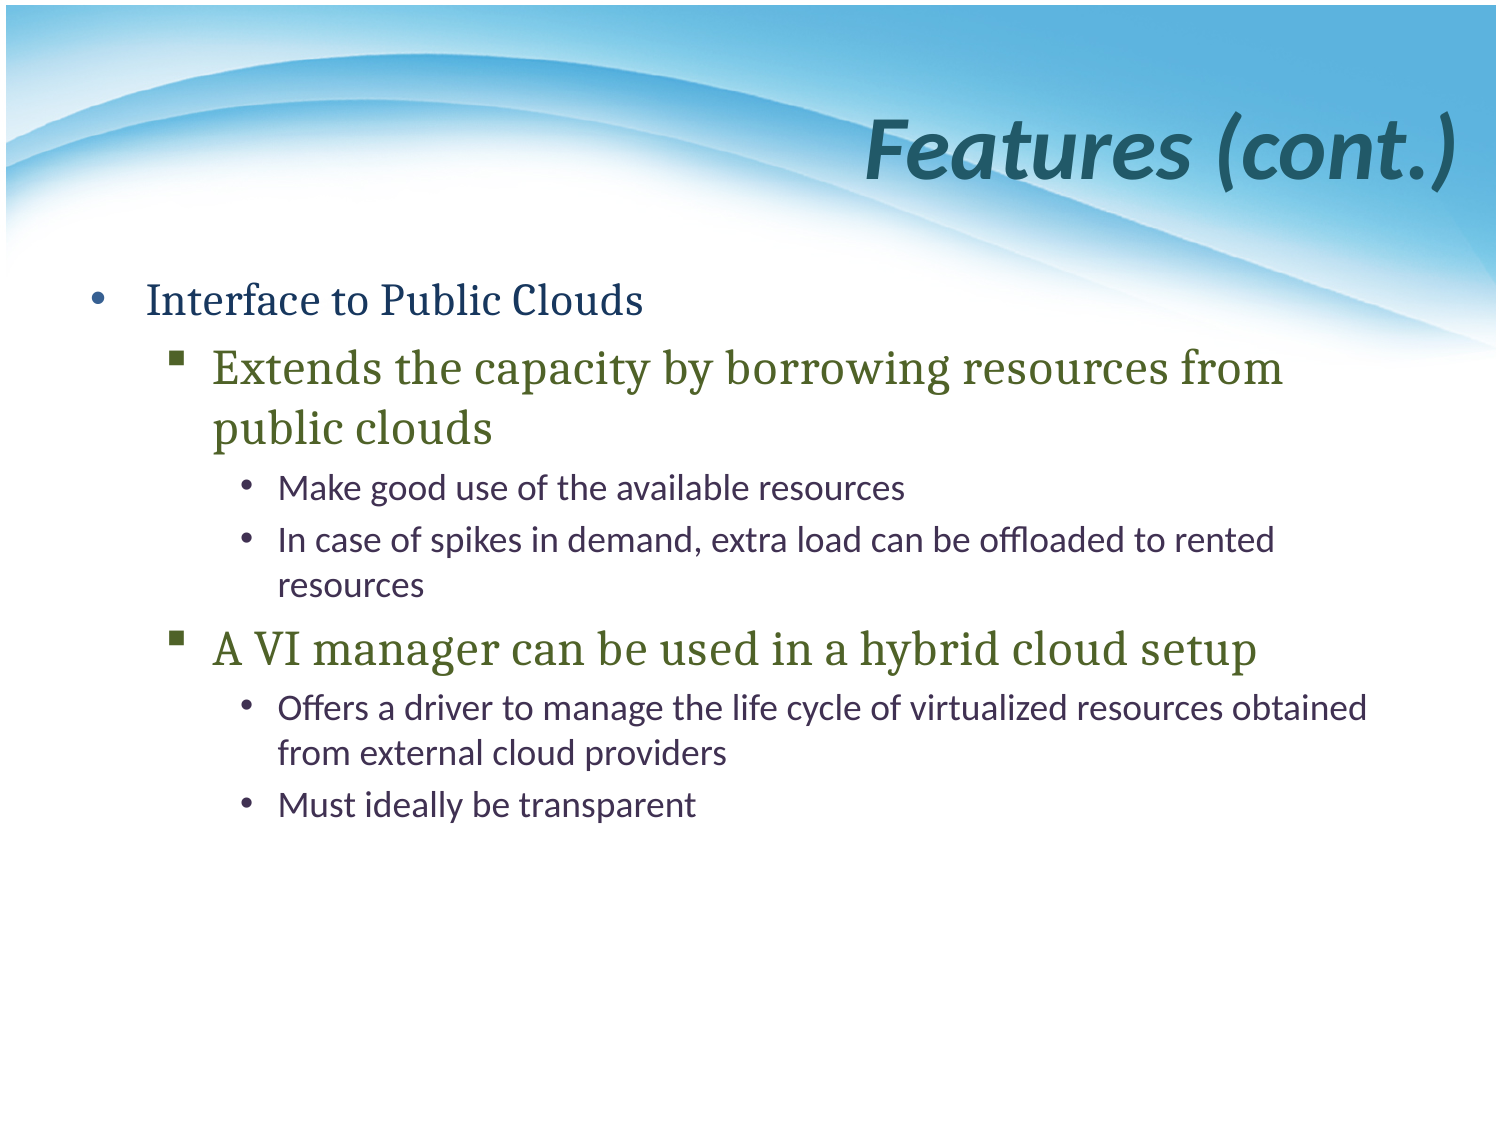

# Features (cont.)
Interface to Public Clouds
Extends the capacity by borrowing resources from public clouds
Make good use of the available resources
In case of spikes in demand, extra load can be offloaded to rented resources
A VI manager can be used in a hybrid cloud setup
Offers a driver to manage the life cycle of virtualized resources obtained from external cloud providers
Must ideally be transparent